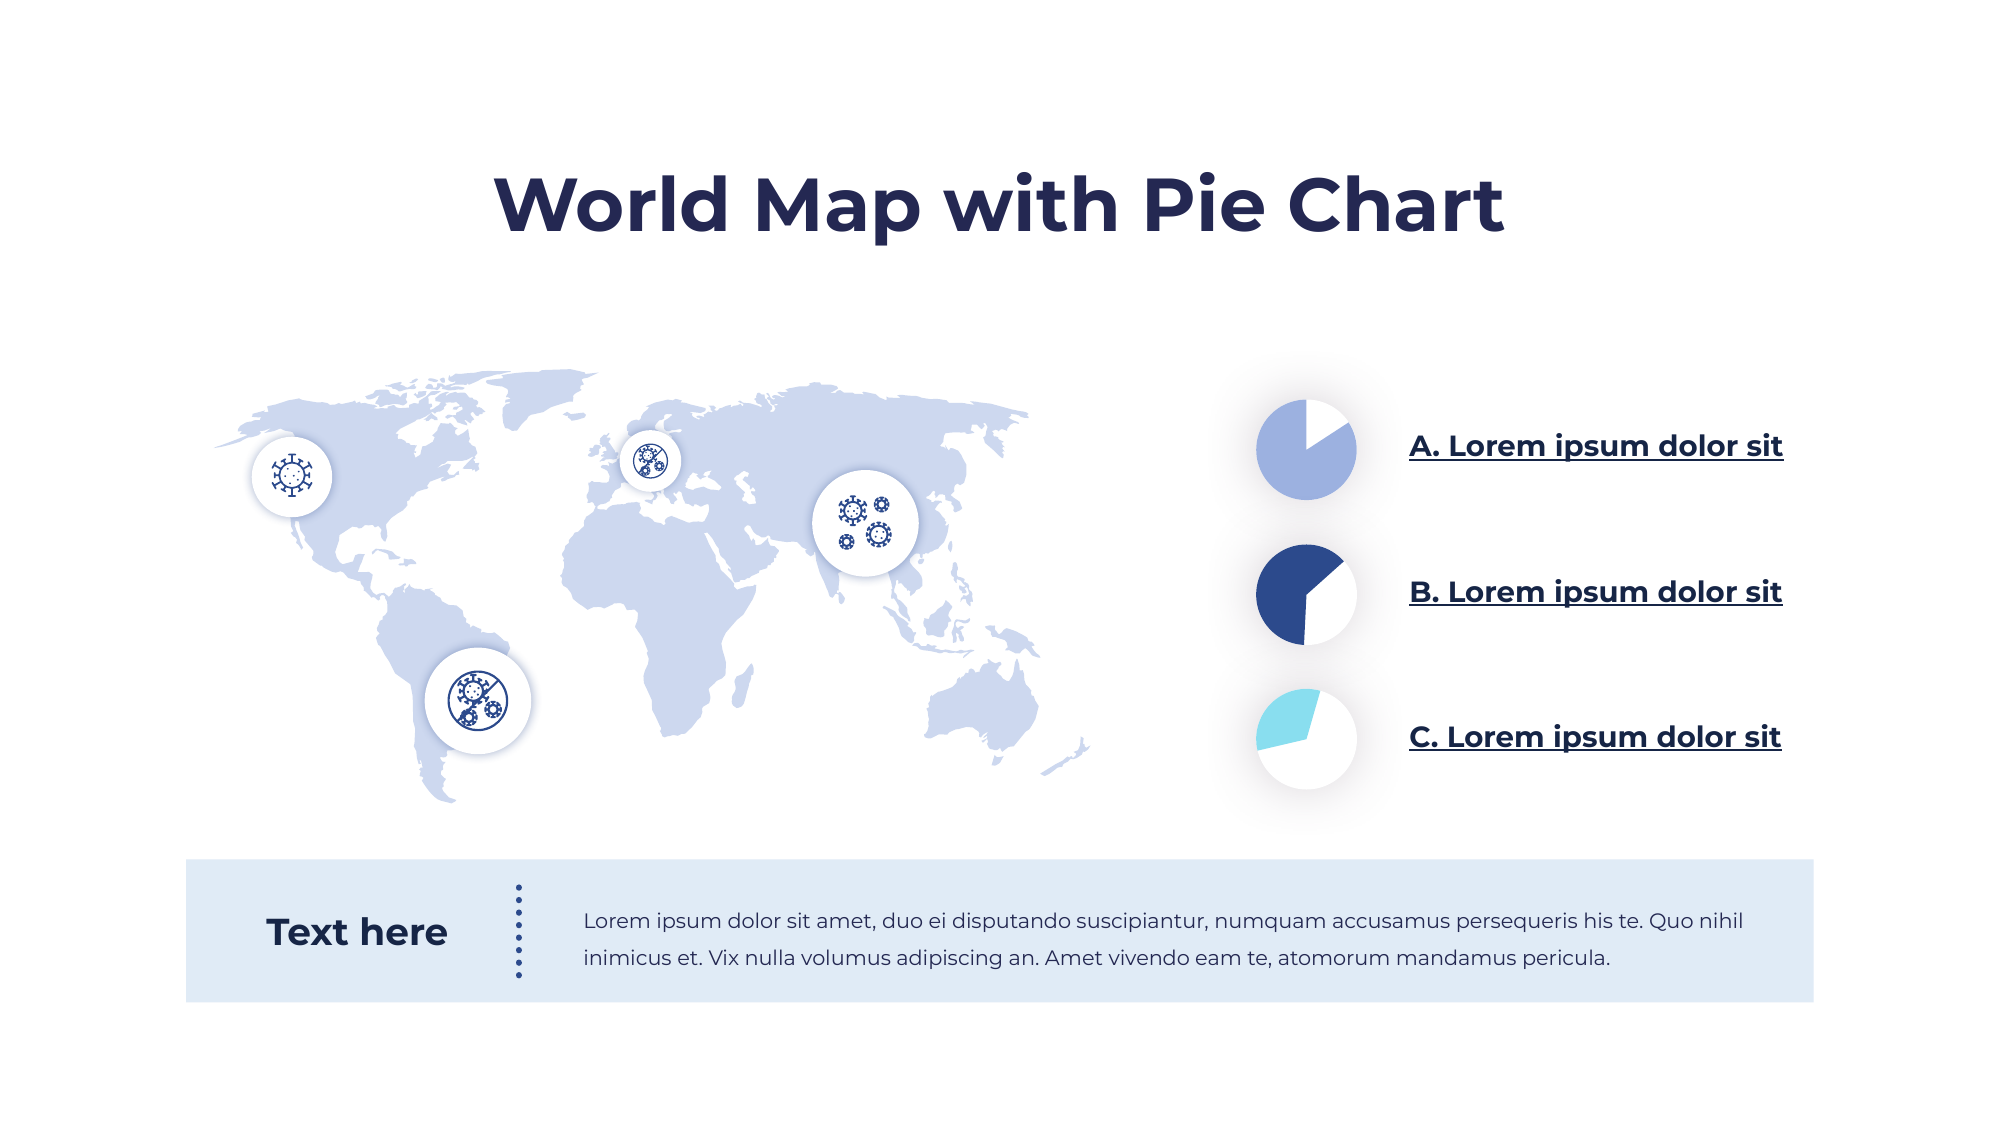

# World Map with Pie Chart

A. Lorem ipsum dolor sit

B. Lorem ipsum dolor sit

C. Lorem ipsum dolor sit

Lorem ipsum dolor sit amet, duo ei disputando suscipiantur, numquam accusamus persequeris his te. Quo nihil inimicus et. Vix nulla volumus adipiscing an. Amet vivendo eam te, atomorum mandamus pericula.
Text here